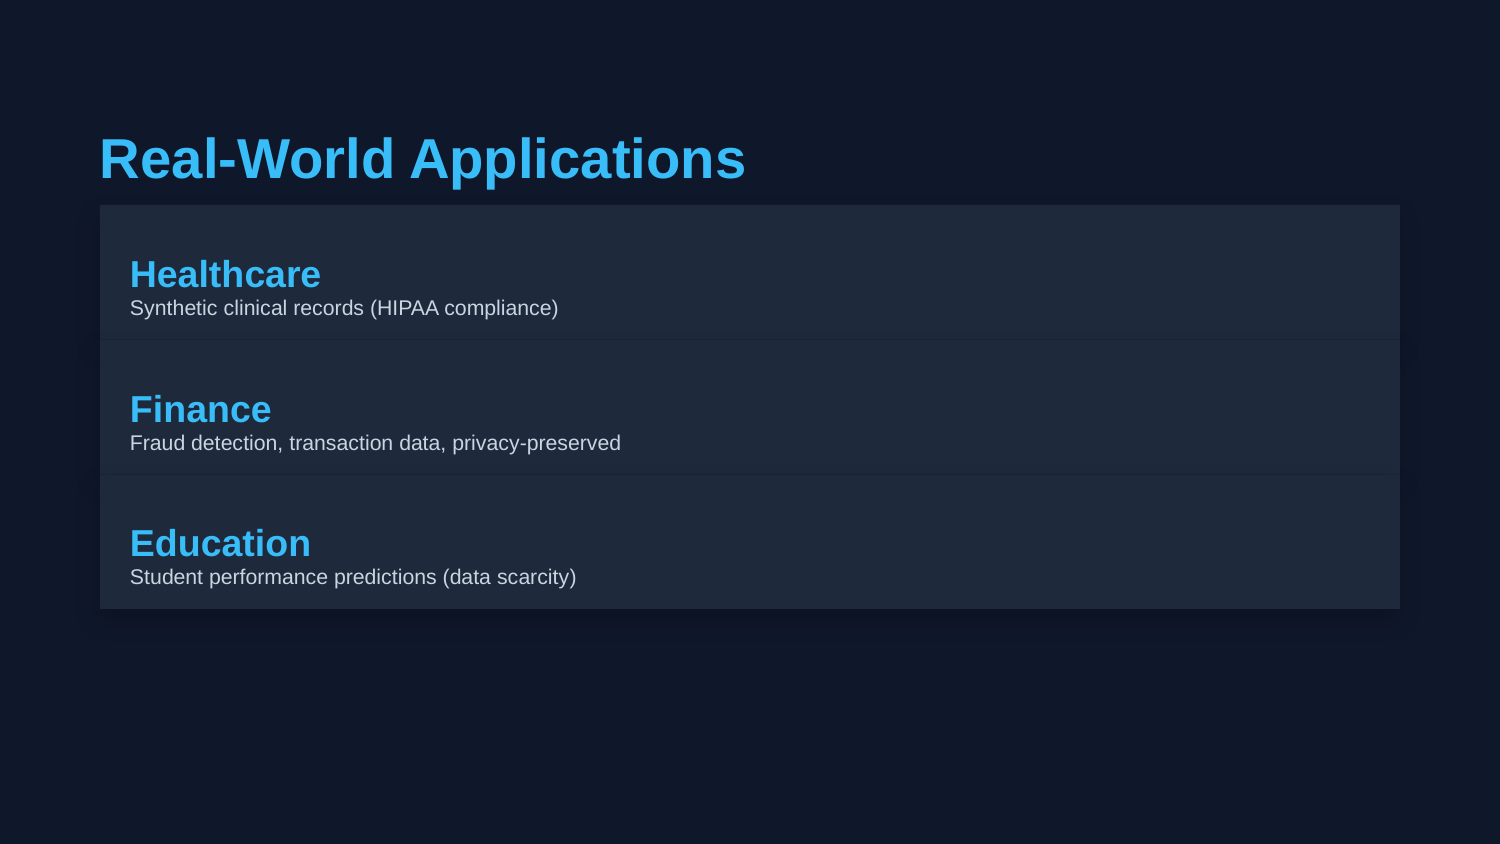

Real-World Applications

Healthcare
Synthetic clinical records (HIPAA compliance)

Finance
Fraud detection, transaction data, privacy-preserved

Education
Student performance predictions (data scarcity)